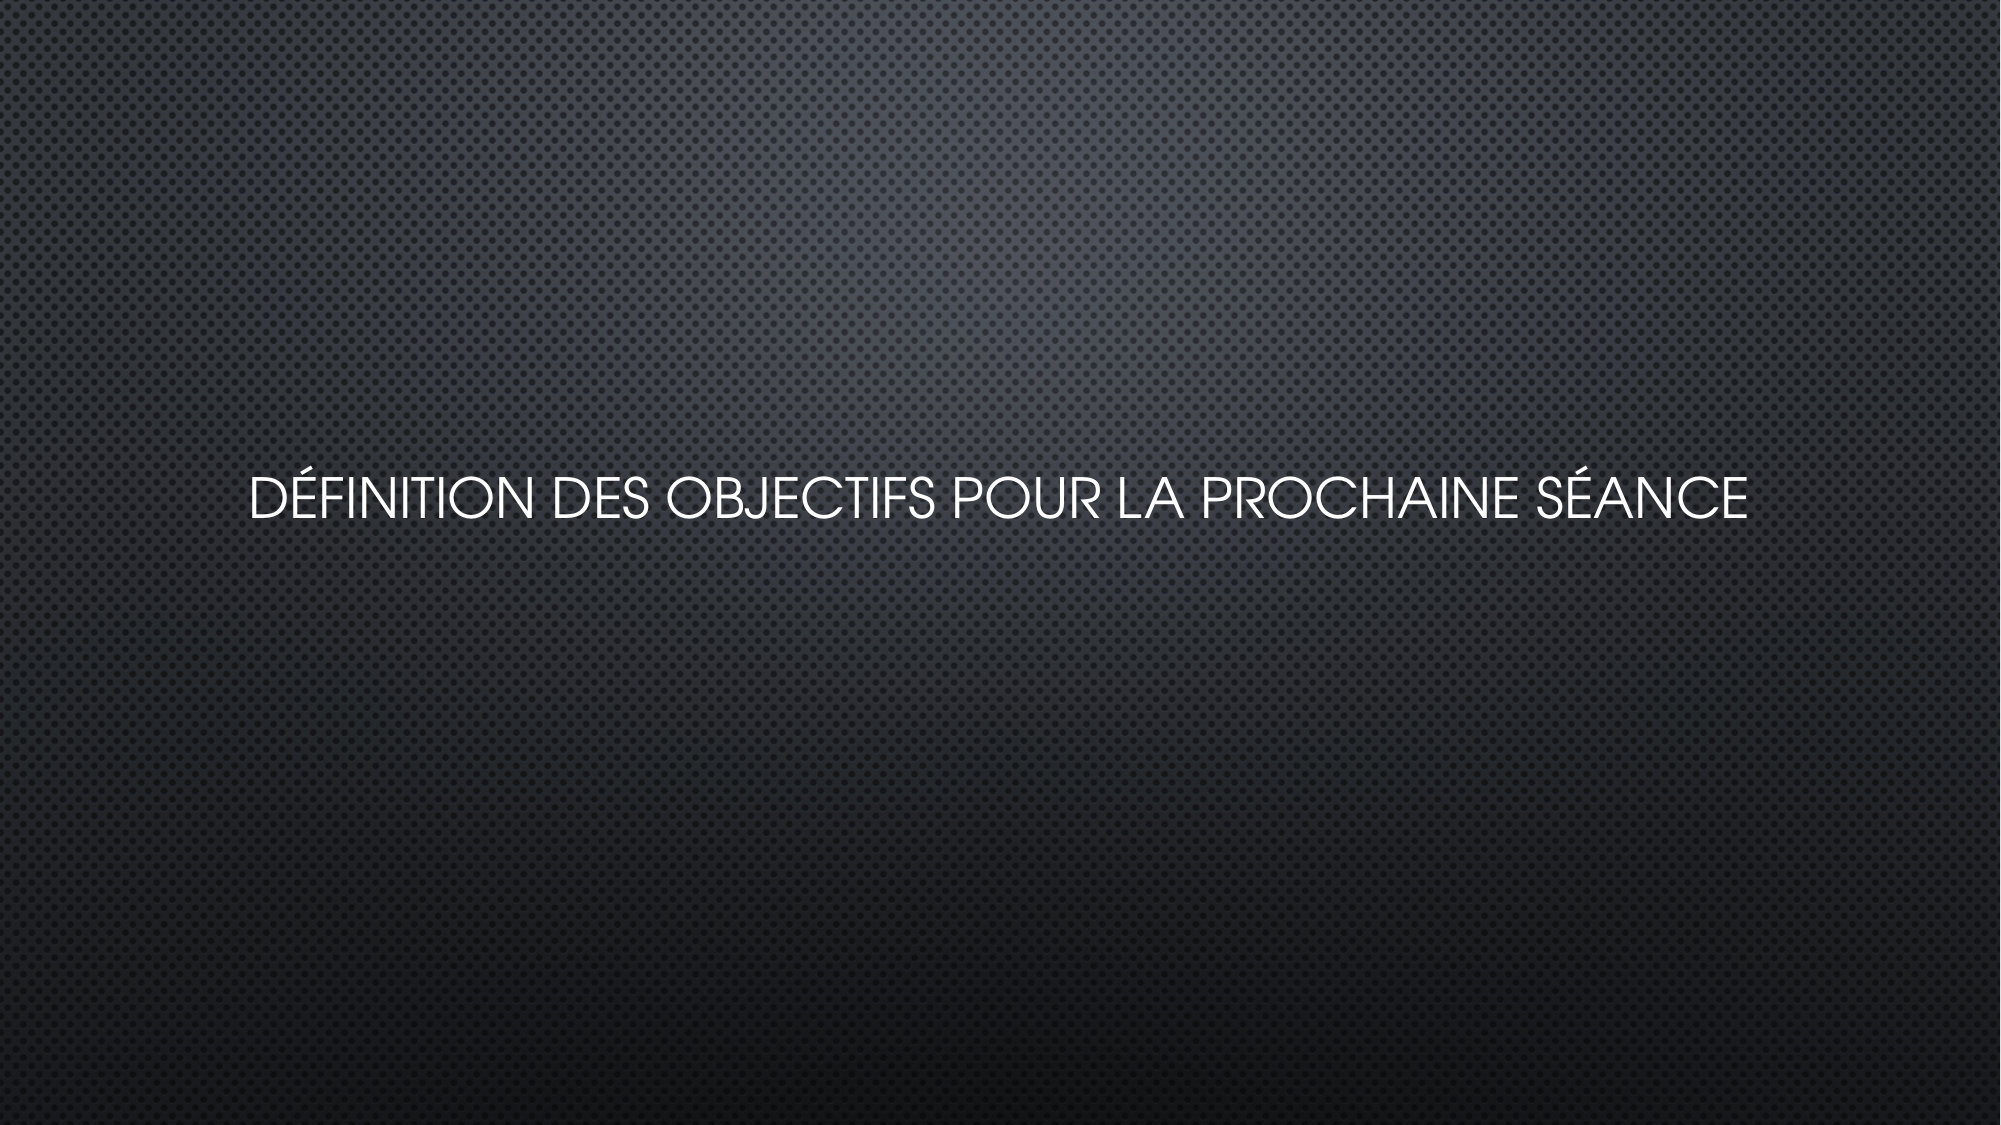

# Définition des objectifs pour la prochaine séance